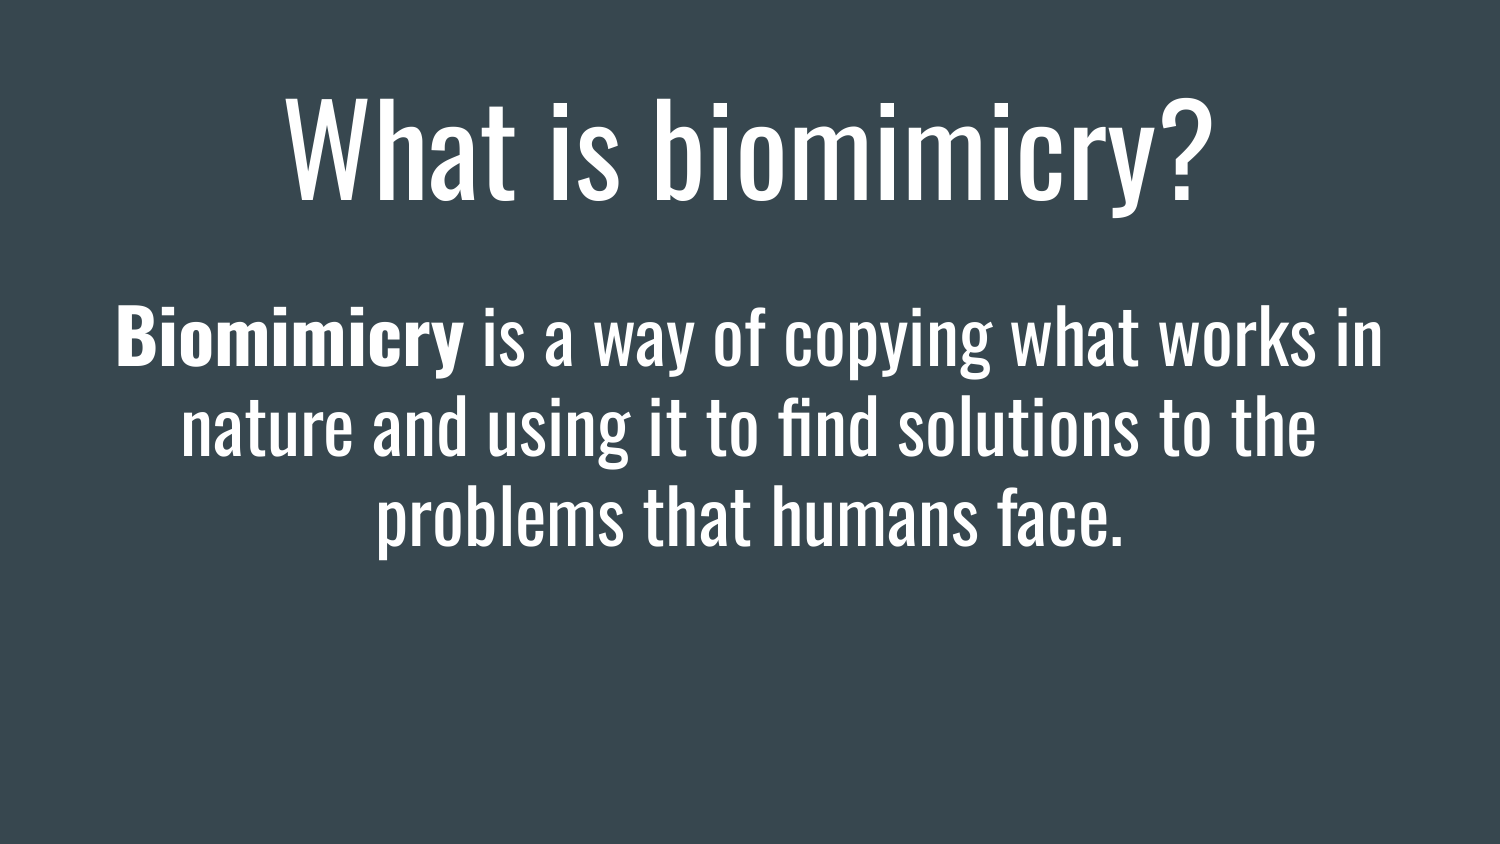

# What is biomimicry?
Biomimicry is a way of copying what works in nature and using it to find solutions to the problems that humans face.